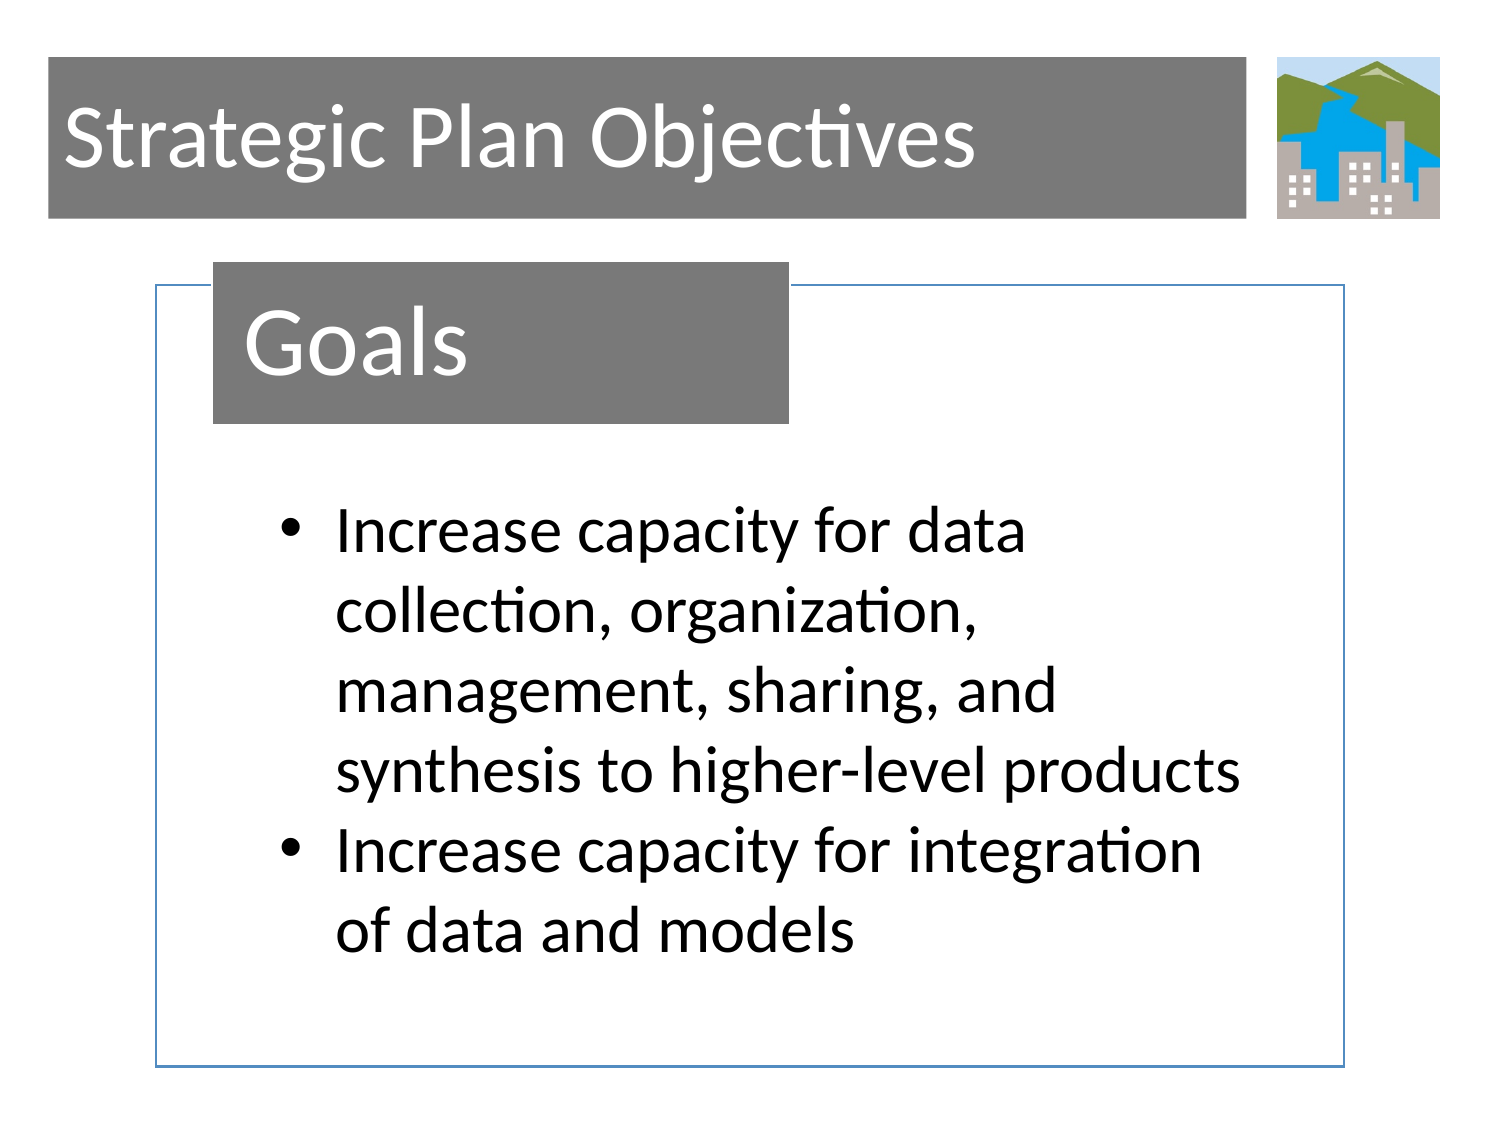

# Strategic Plan Objectives

Goals

Increase capacity for data collection, organization, management, sharing, and synthesis to higher-level products
Increase capacity for integration of data and models